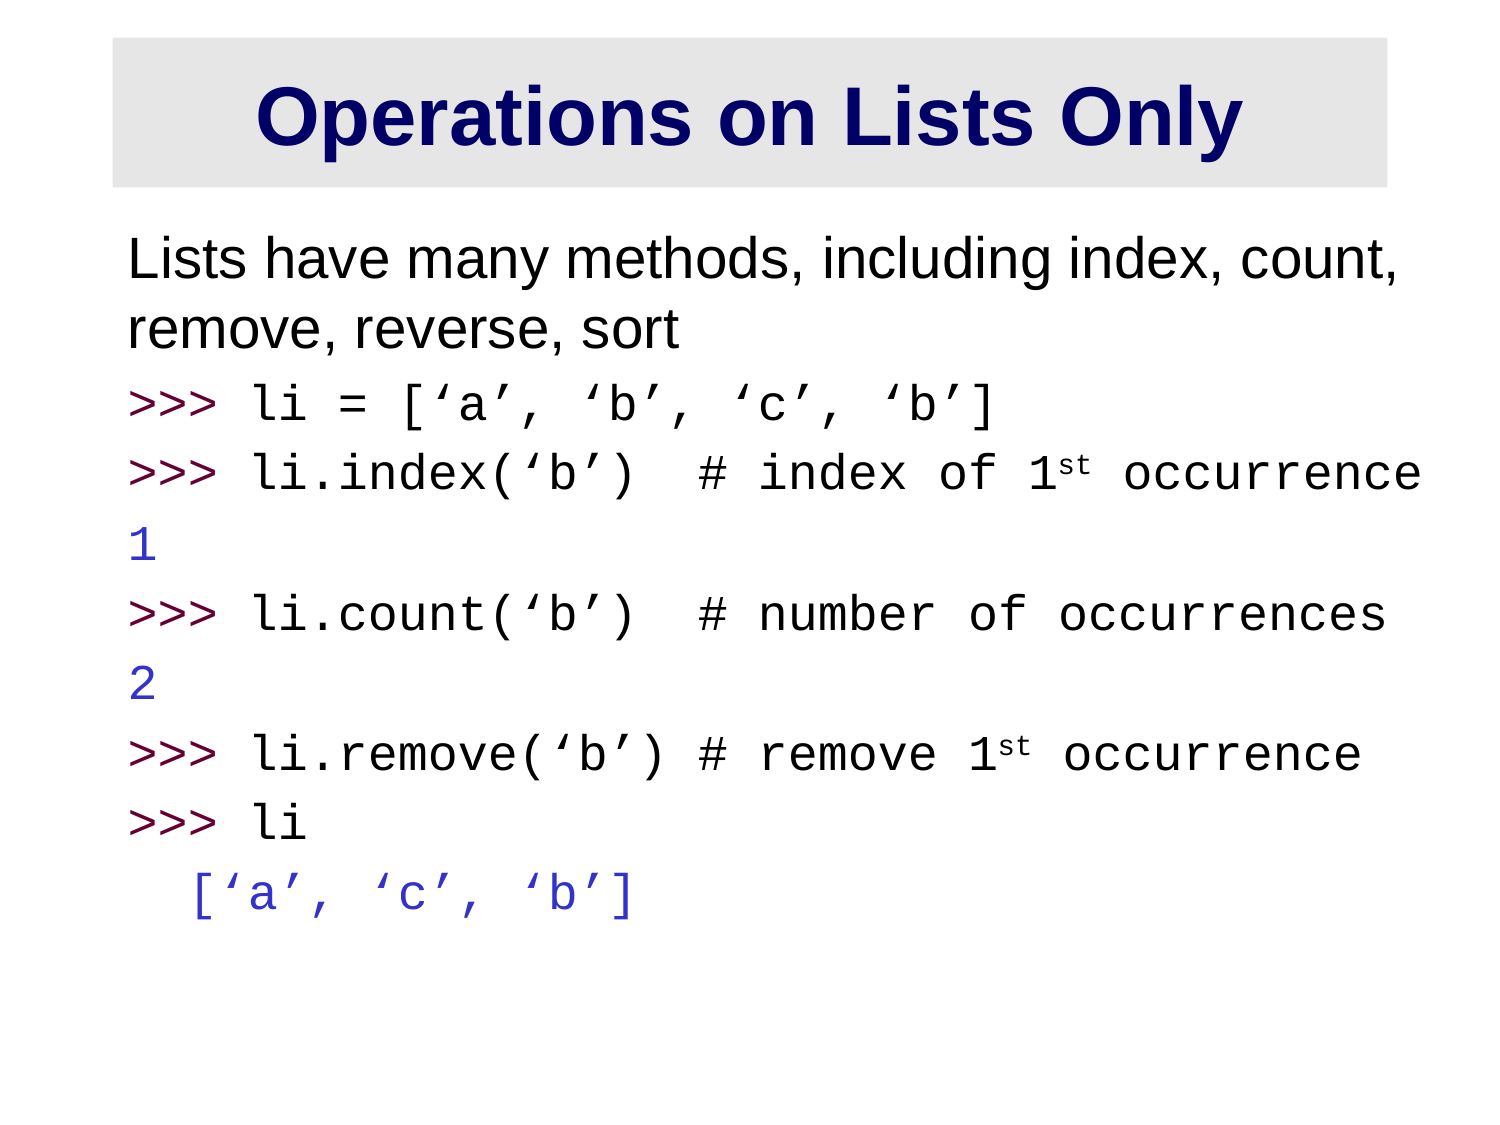

# Operations on Lists Only
Lists have many methods, including index, count, remove, reverse, sort
>>> li = [‘a’, ‘b’, ‘c’, ‘b’]
>>> li.index(‘b’)  # index of 1st occurrence
1
>>> li.count(‘b’)  # number of occurrences
2
>>> li.remove(‘b’) # remove 1st occurrence
>>> li
  [‘a’, ‘c’, ‘b’]